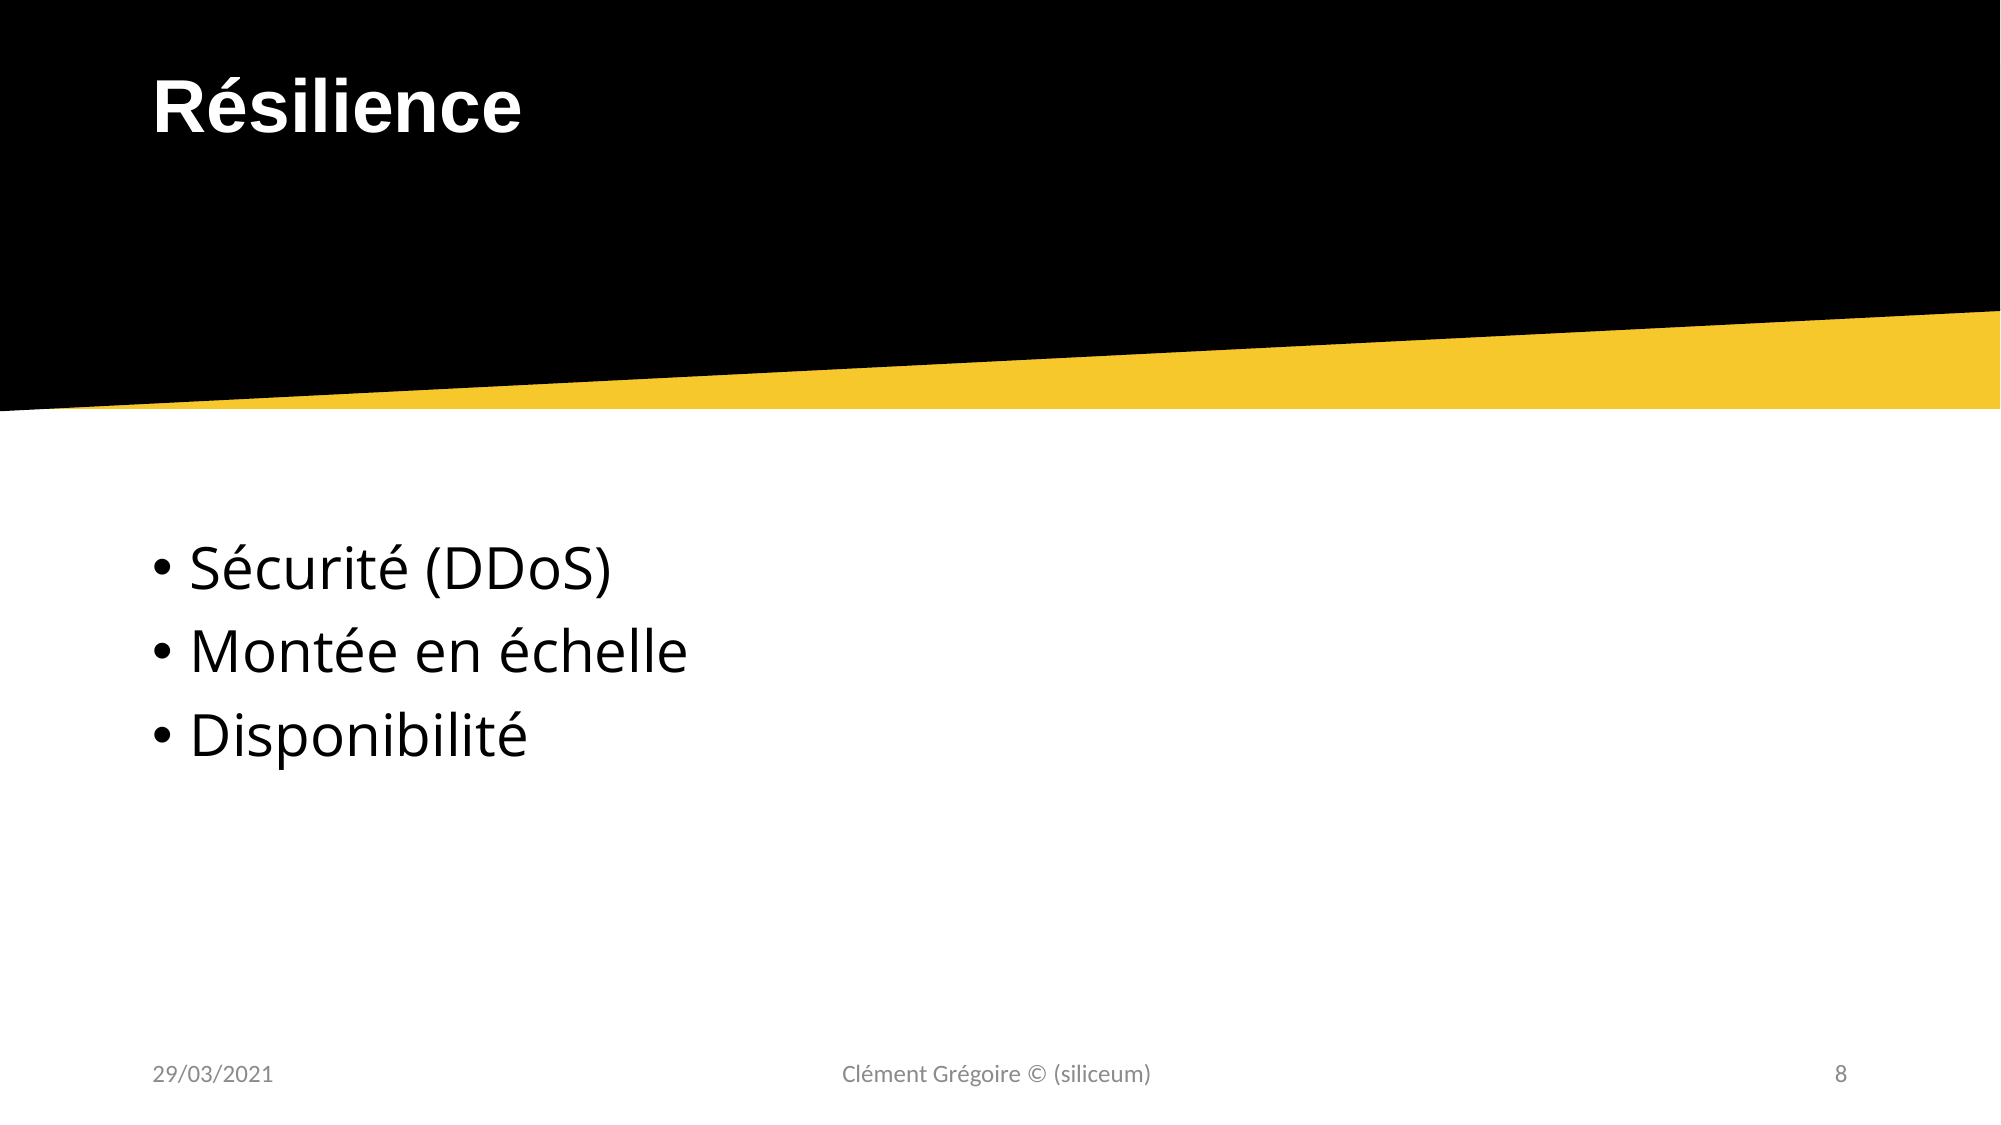

# Résilience

Sécurité (DDoS)
Montée en échelle
Disponibilité

29/03/2021
Clément Grégoire © (siliceum)
8